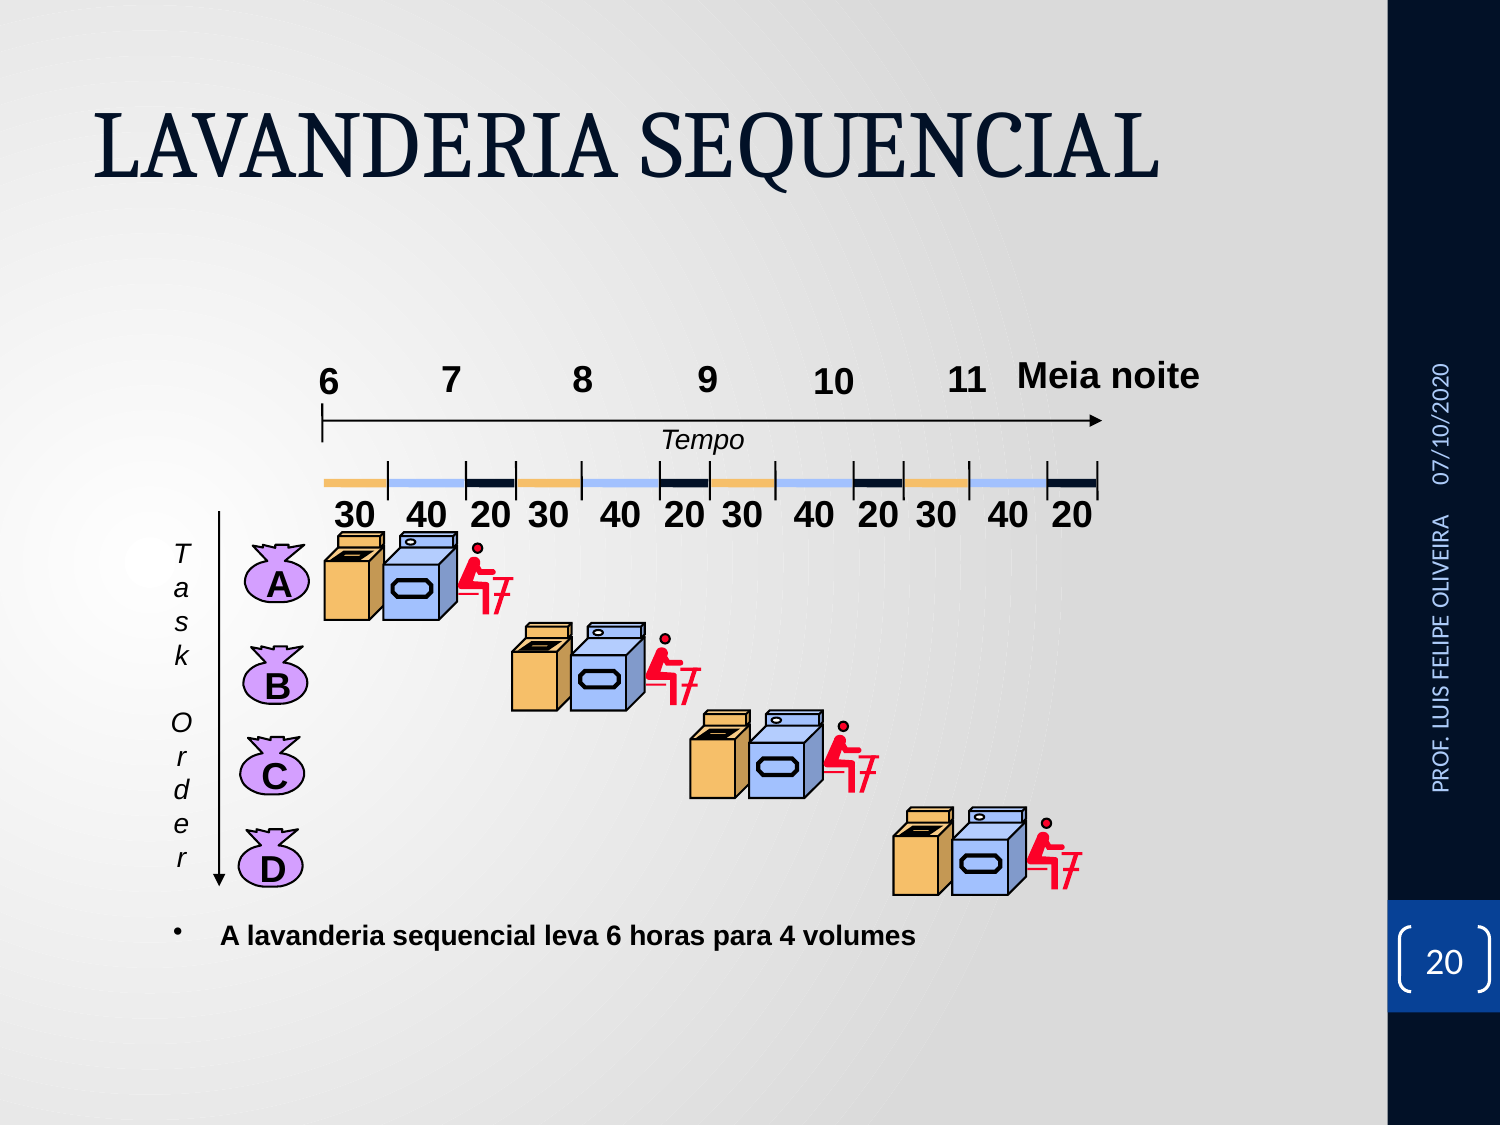

# LAVANDERIA SEQUENCIAL
07/10/2020
Meia noite
7
8
9
11
6
10

Tempo

30
40
20
30
40
20
30
40
20
30
40
20

T
a
s
k

O
r
d
e
r

A

B
PROF. LUIS FELIPE OLIVEIRA

C

D
A lavanderia sequencial leva 6 horas para 4 volumes
20